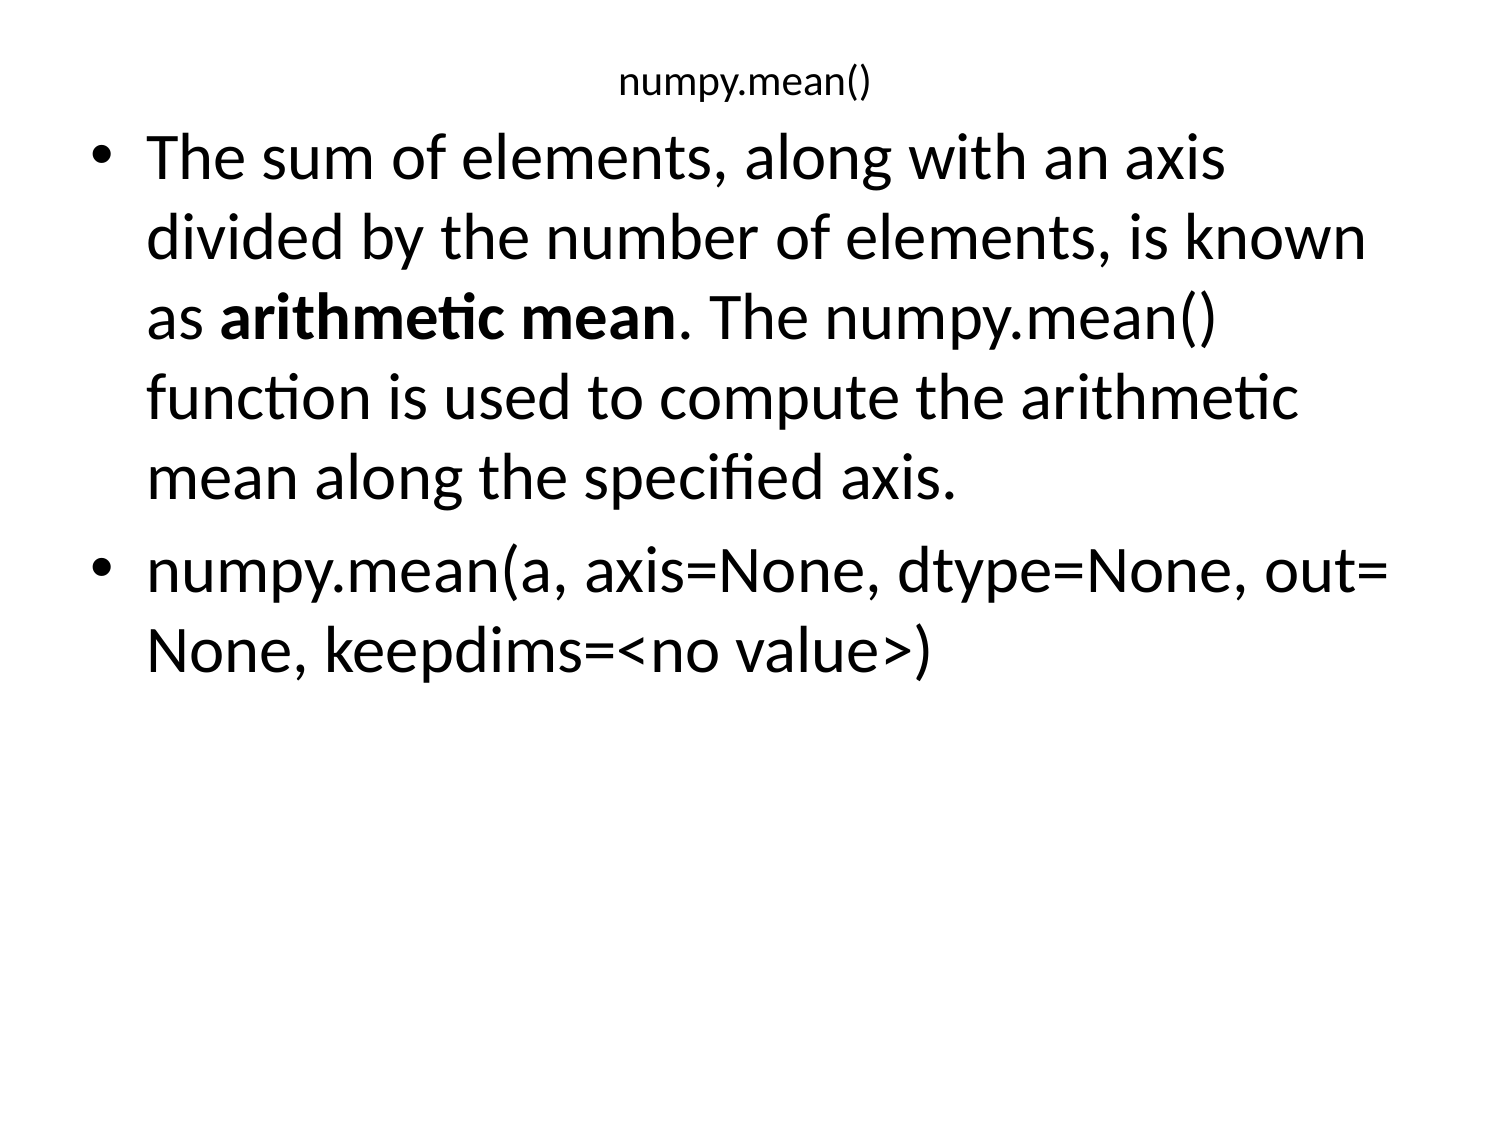

# numpy.mean()
The sum of elements, along with an axis divided by the number of elements, is known as arithmetic mean. The numpy.mean() function is used to compute the arithmetic mean along the specified axis.
numpy.mean(a, axis=None, dtype=None, out=None, keepdims=<no value>)